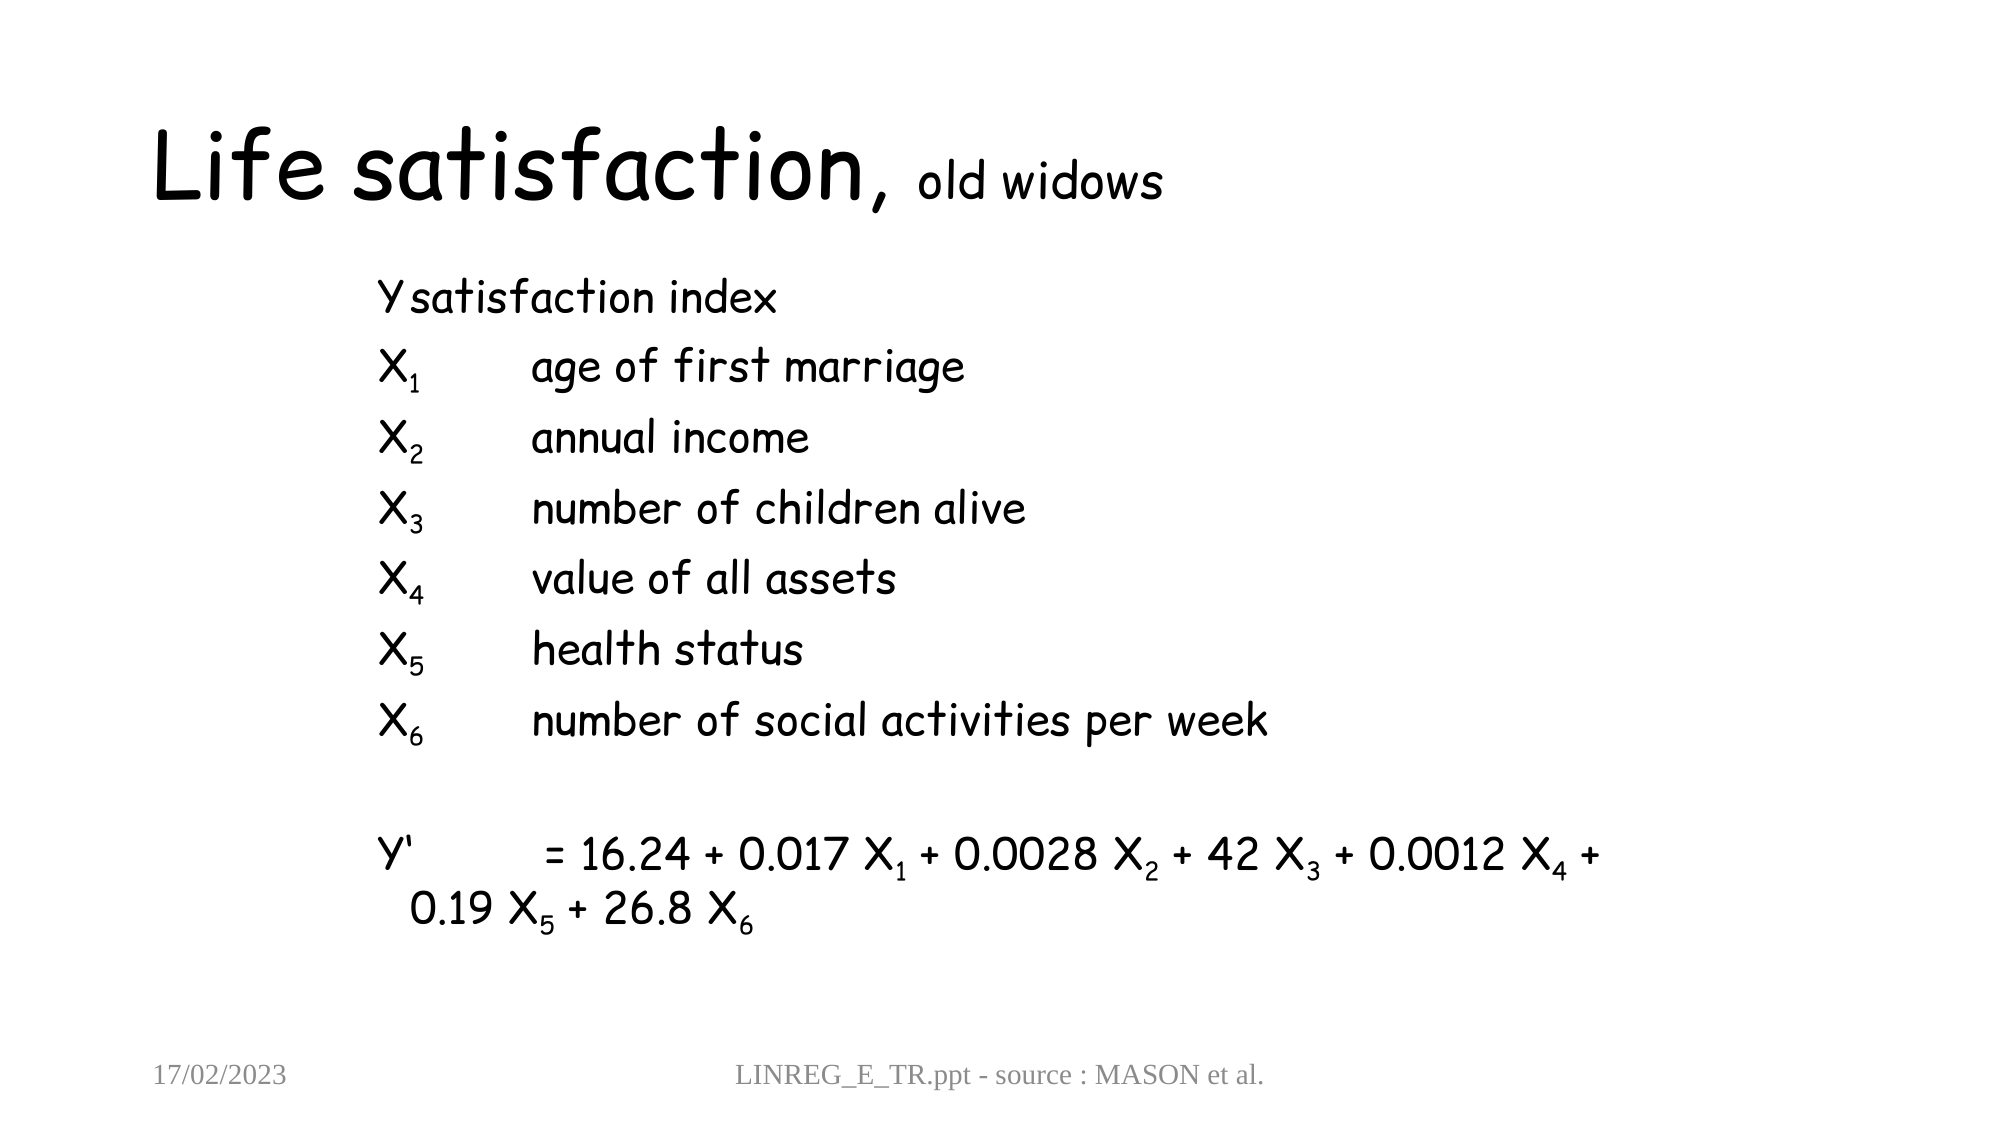

# Life satisfaction, old widows
Y		satisfaction index
X1		age of first marriage
X2	annual income
X3	number of children alive
X4	value of all assets
X5	health status
X6	number of social activities per week

Y‘	 = 16.24 + 0.017 X1 + 0.0028 X2 + 42 X3 + 0.0012 X4 + 0.19 X5 + 26.8 X6
17/02/2023
LINREG_E_TR.ppt - source : MASON et al.